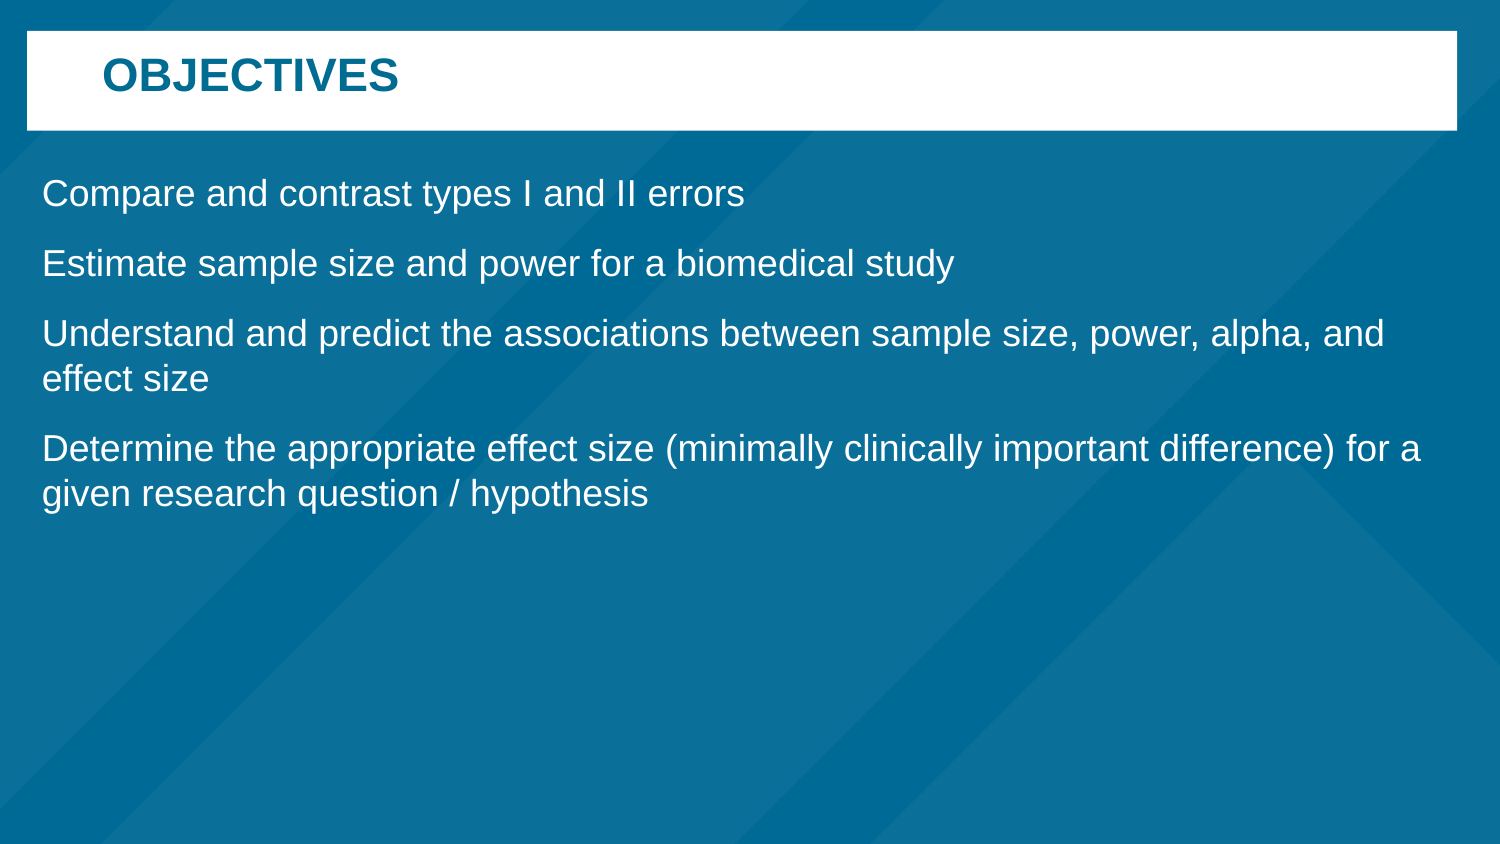

# Objectives
Compare and contrast types I and II errors
Estimate sample size and power for a biomedical study
Understand and predict the associations between sample size, power, alpha, and effect size
Determine the appropriate effect size (minimally clinically important difference) for a given research question / hypothesis